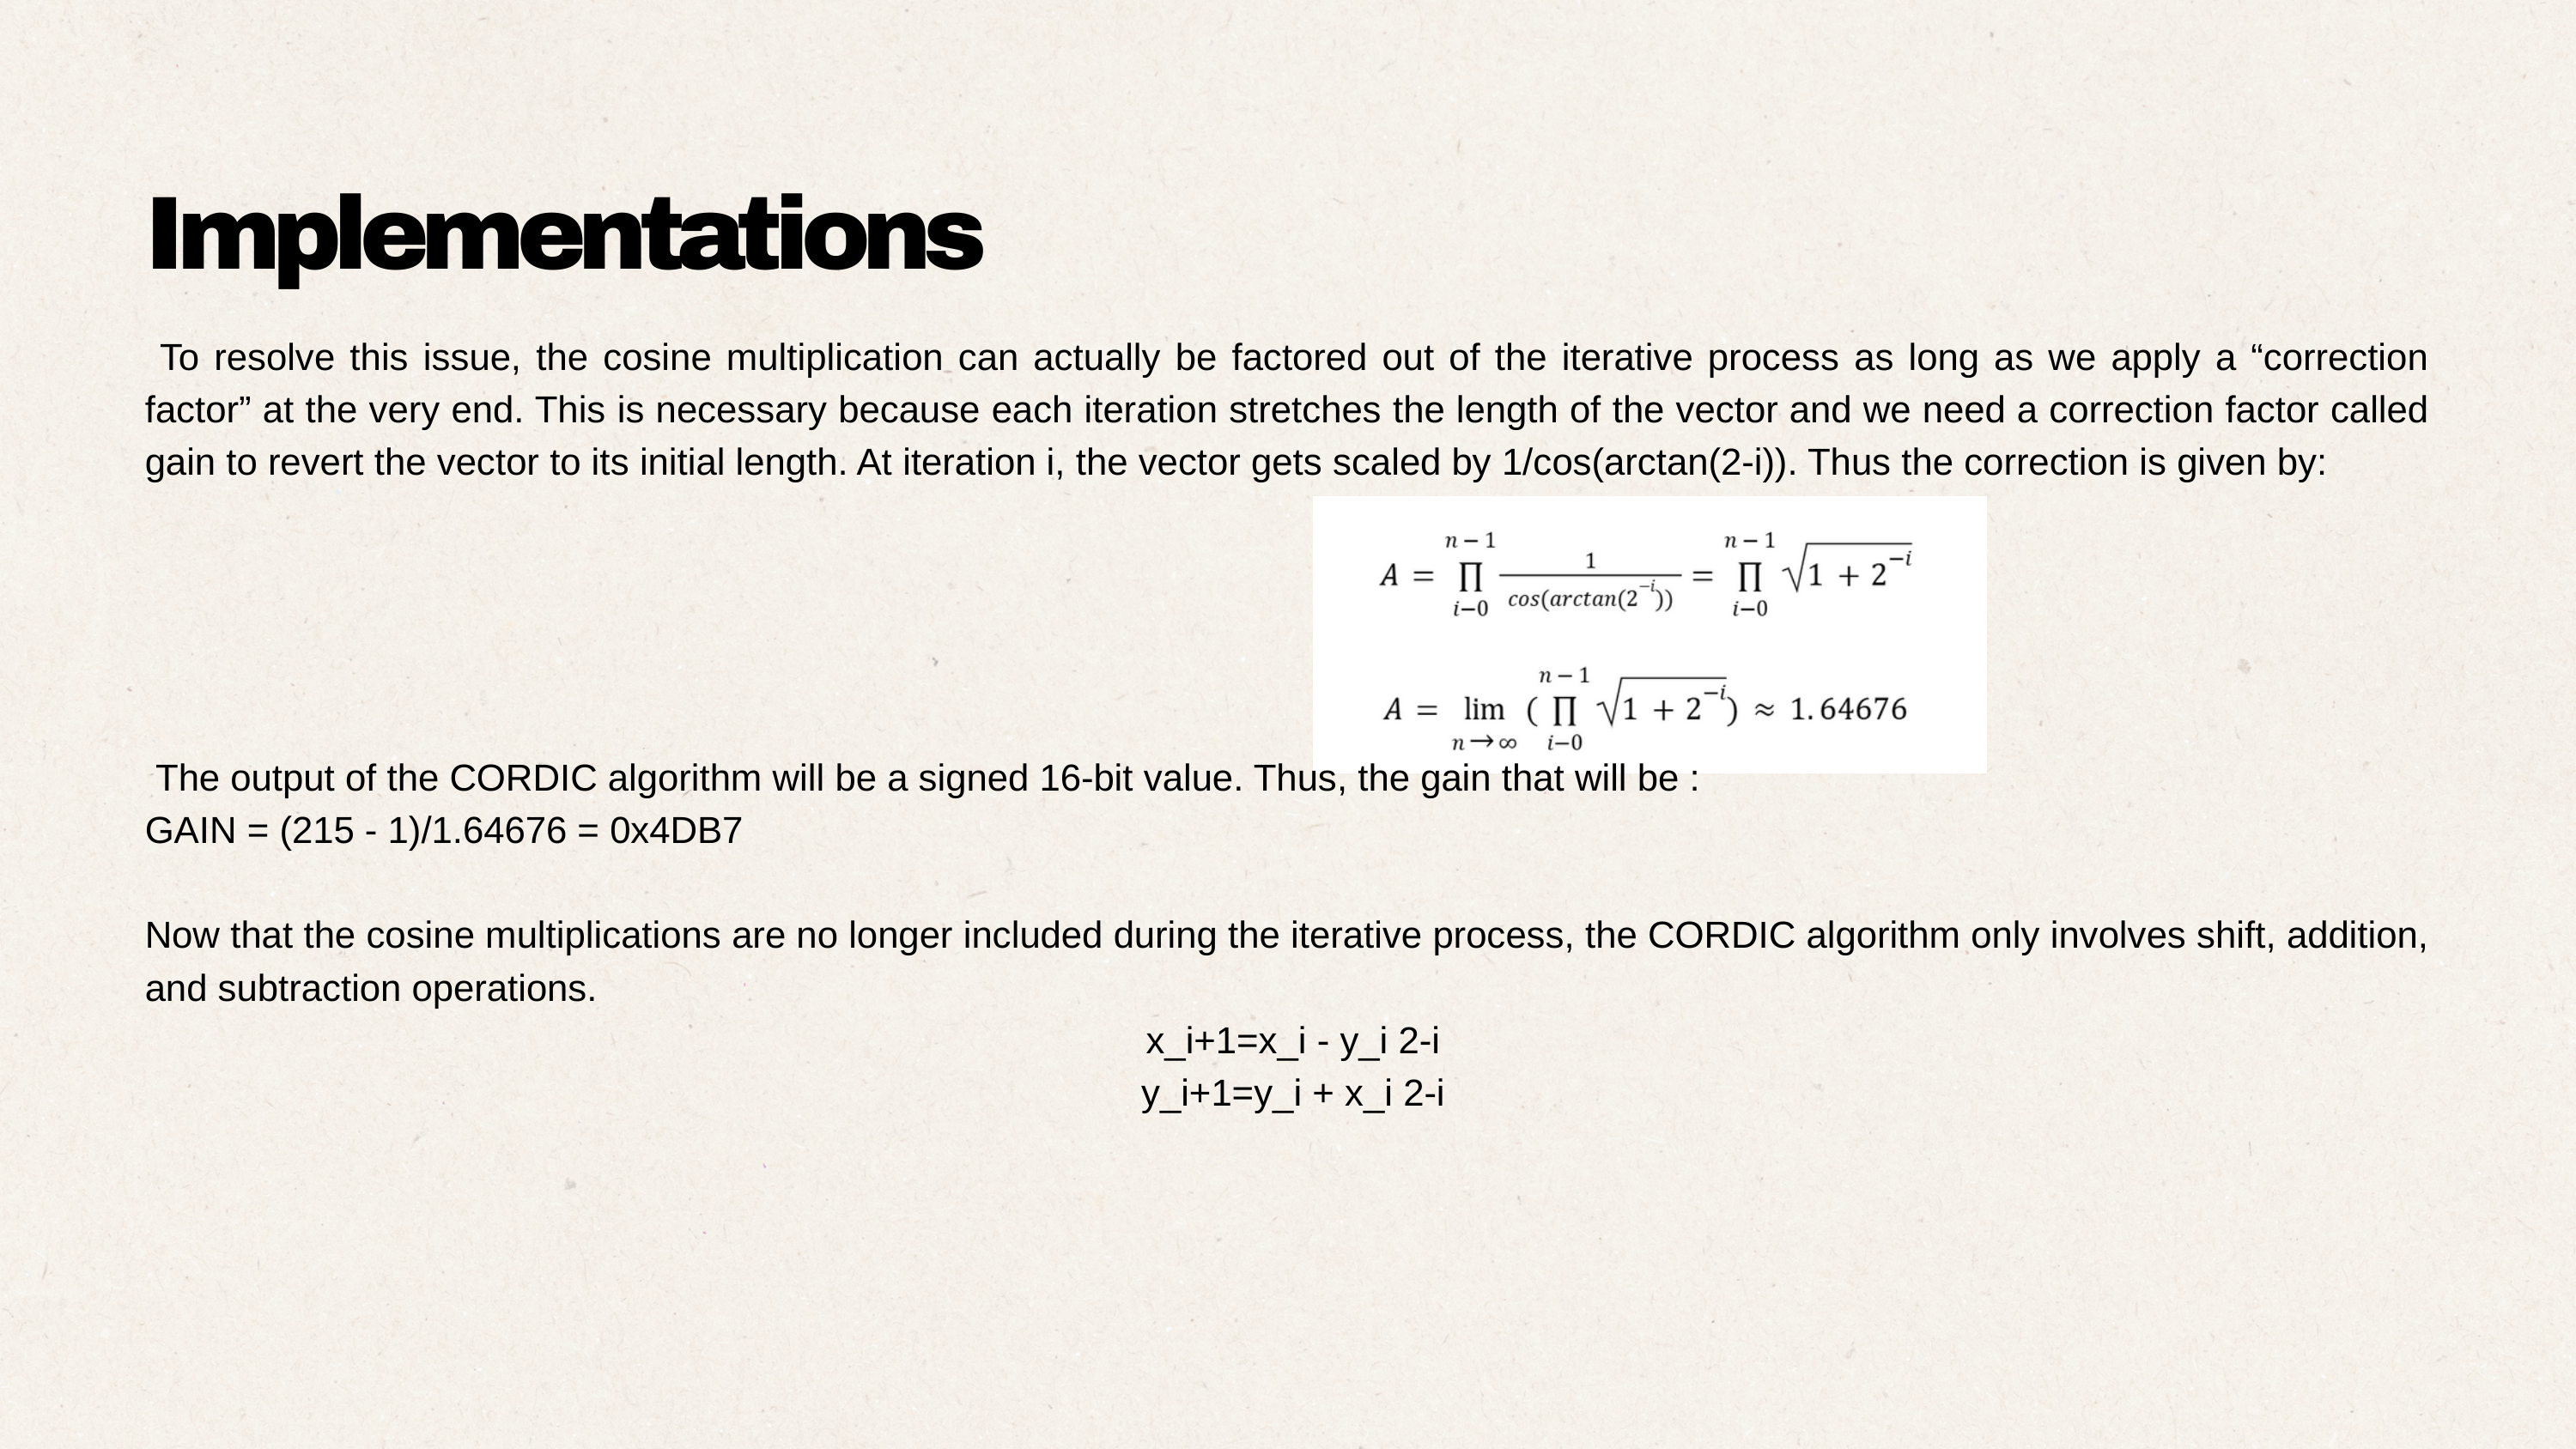

Implementations
 To resolve this issue, the cosine multiplication can actually be factored out of the iterative process as long as we apply a “correction factor” at the very end. This is necessary because each iteration stretches the length of the vector and we need a correction factor called gain to revert the vector to its initial length. At iteration i, the vector gets scaled by 1/cos(arctan(2-i)). Thus the correction is given by:

 The output of the CORDIC algorithm will be a signed 16-bit value. Thus, the gain that will be :
GAIN = (215 - 1)/1.64676 = 0x4DB7

Now that the cosine multiplications are no longer included during the iterative process, the CORDIC algorithm only involves shift, addition, and subtraction operations.
 x_i+1=x_i - y_i 2-i
 y_i+1=y_i + x_i 2-i